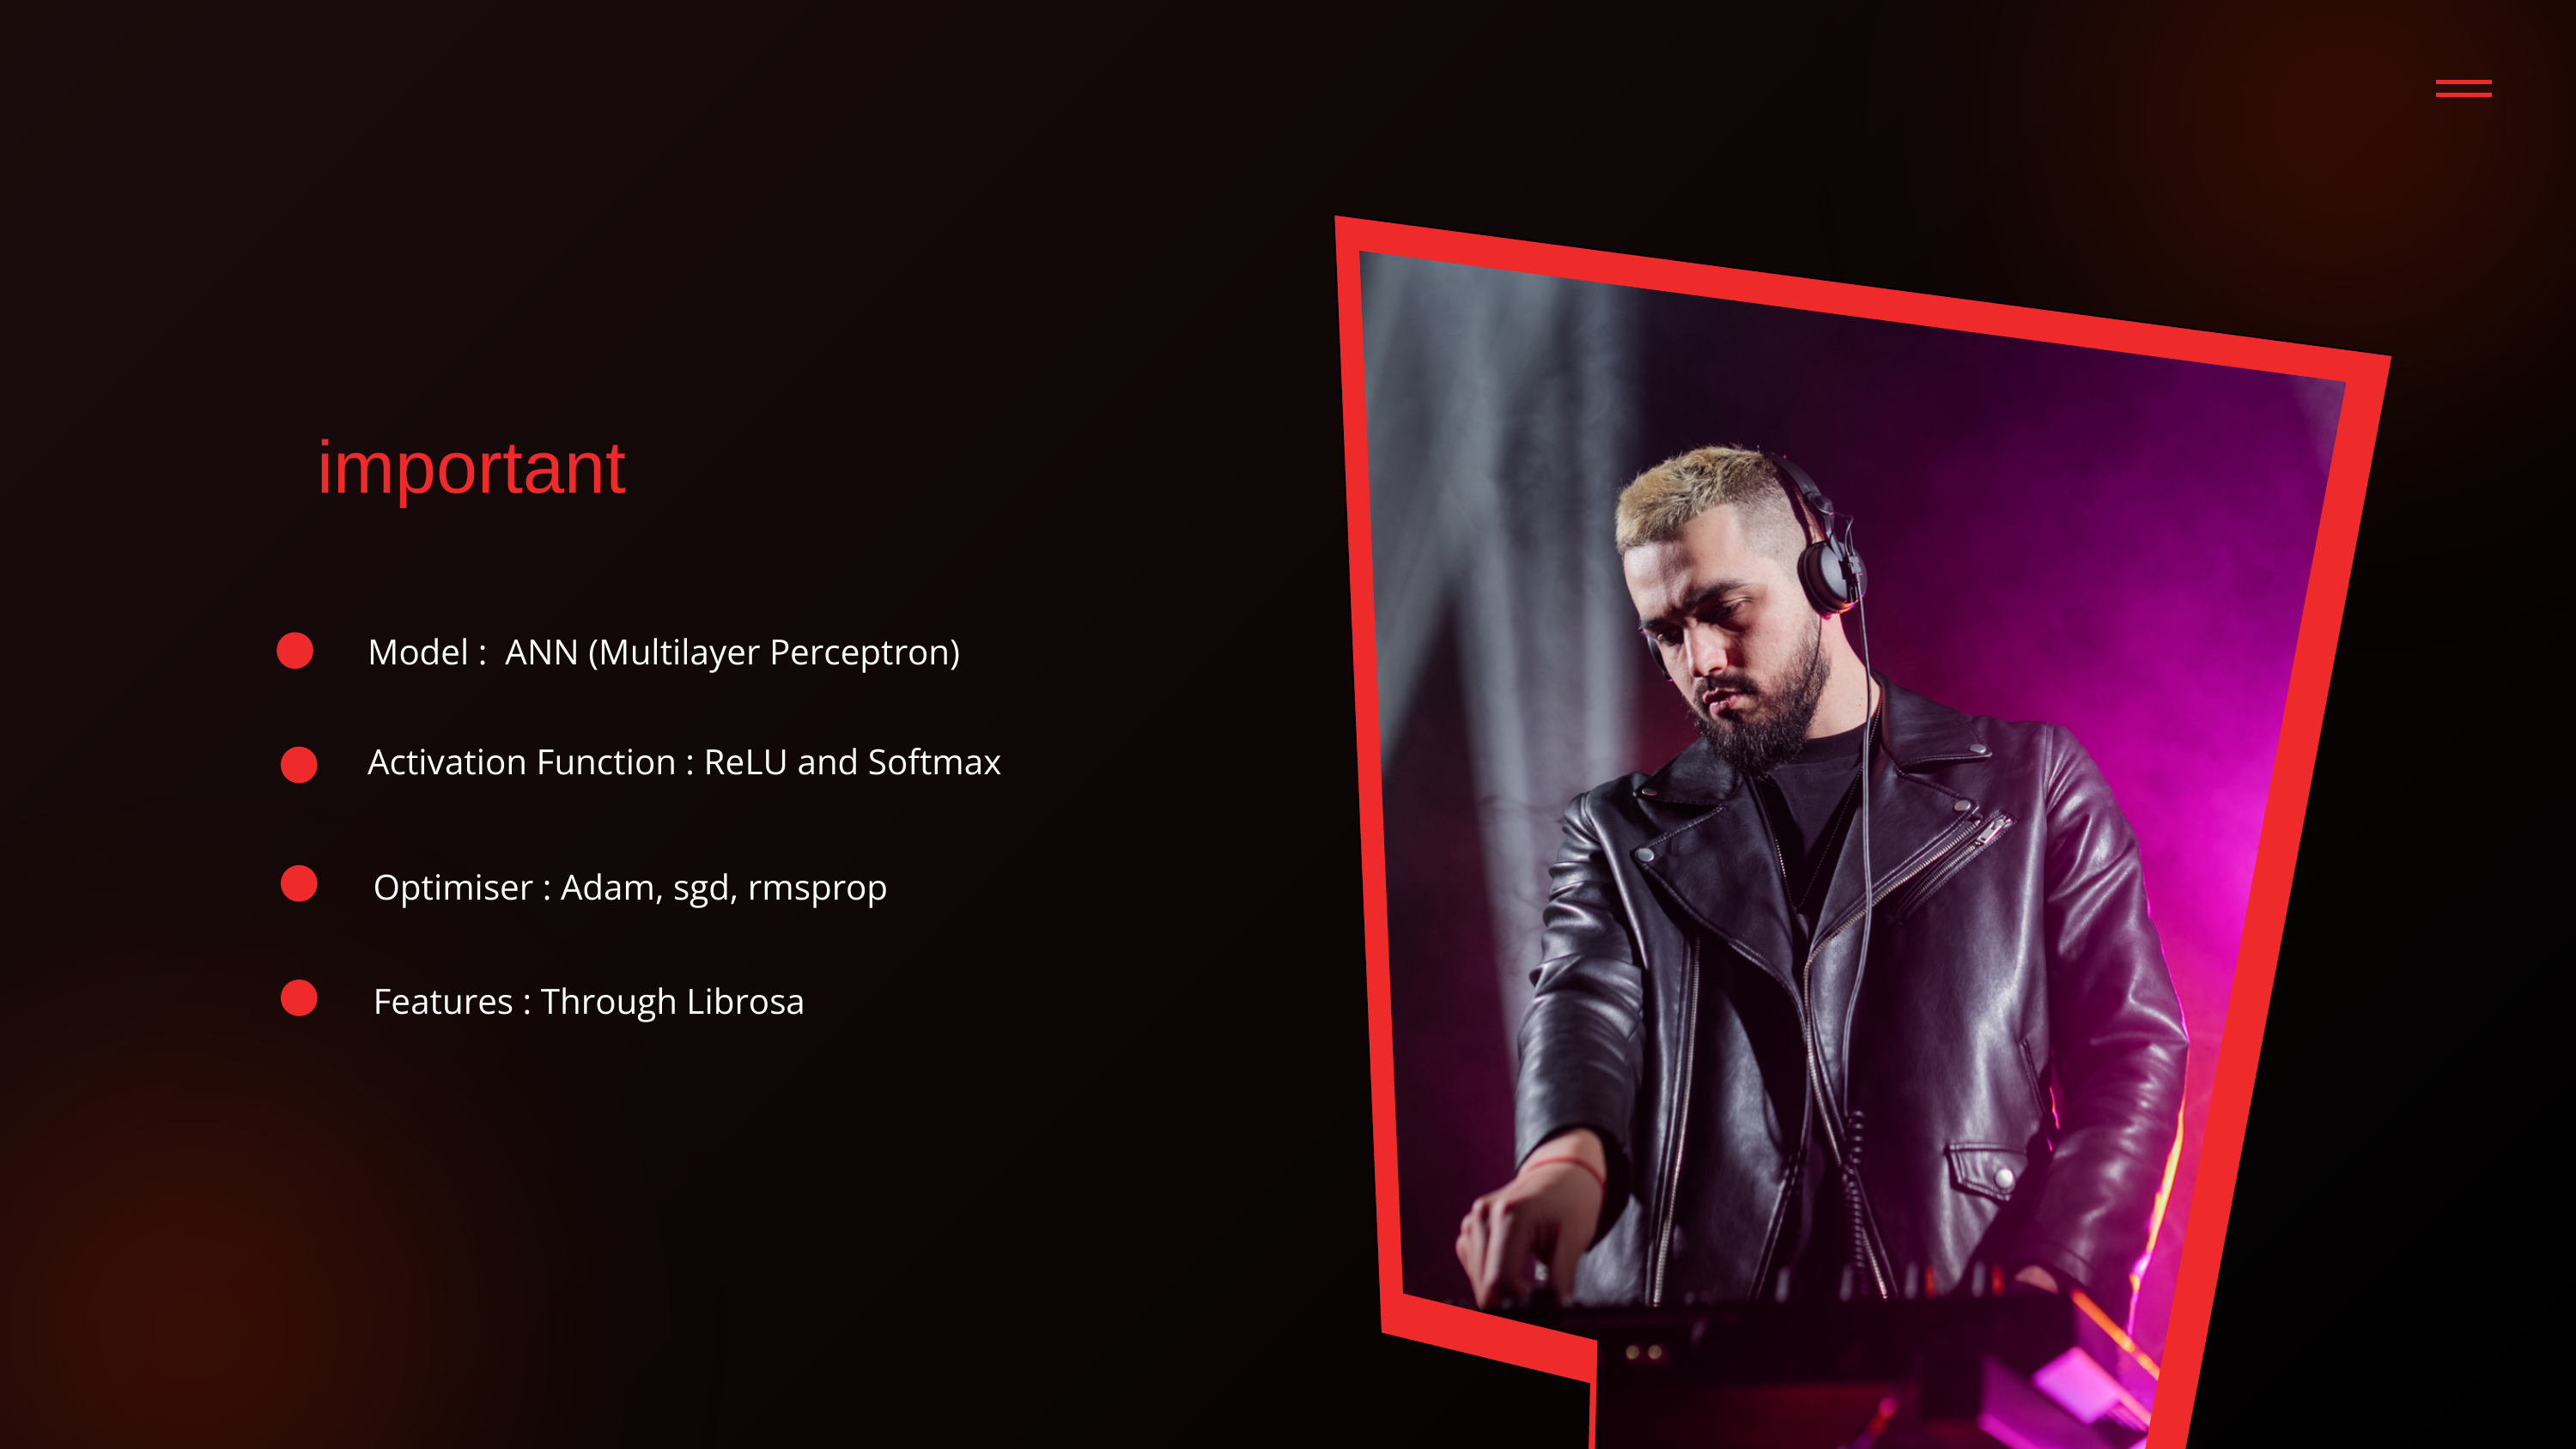

important
Model :  ANN (Multilayer Perceptron)

Activation Function : ReLU and Softmax

Optimiser : Adam, sgd, rmsprop

Features : Through Librosa